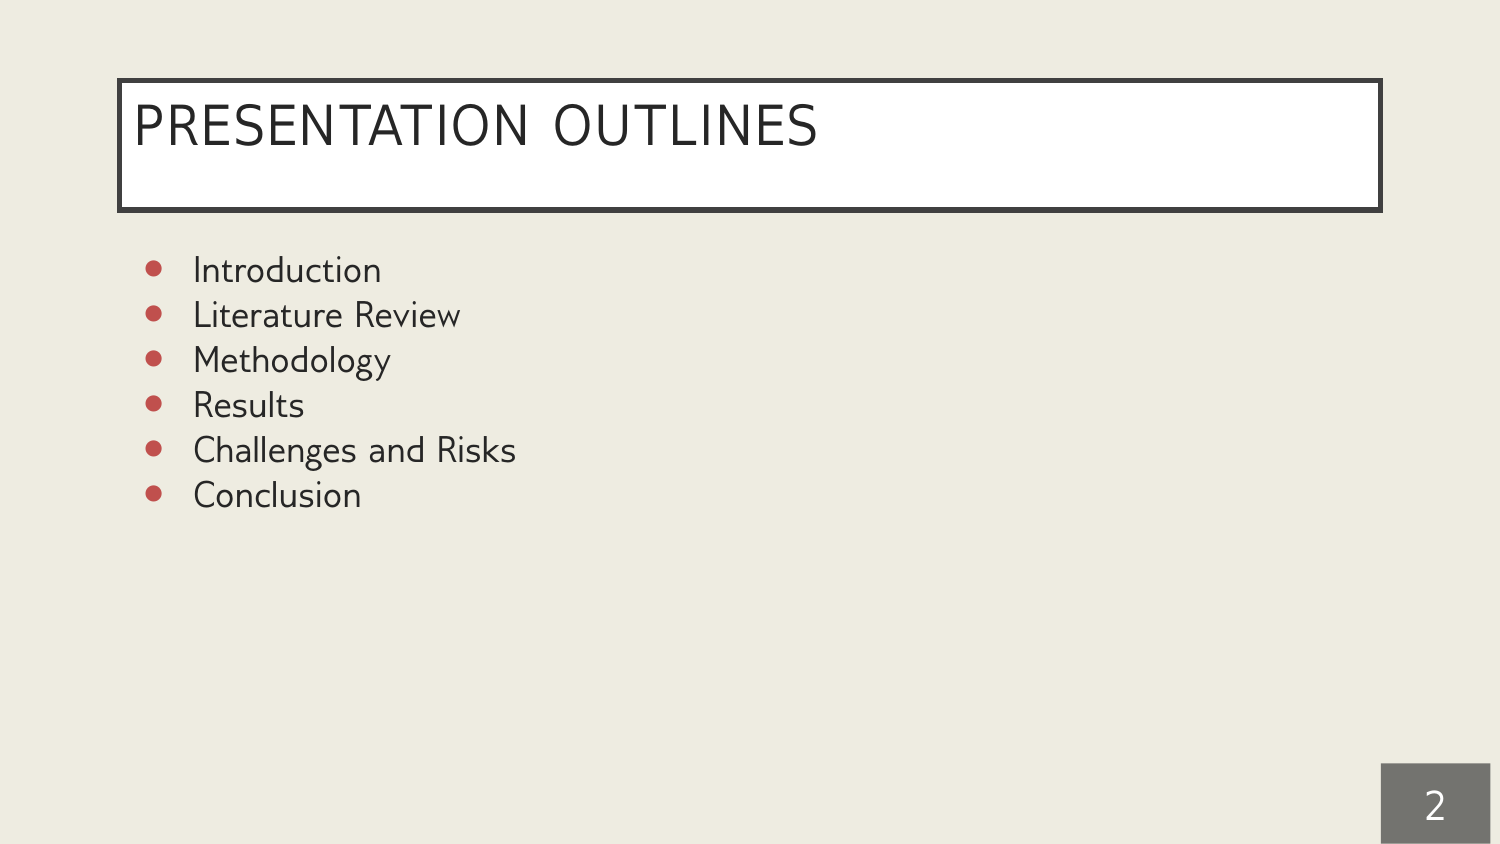

# Presentation Outlines
Introduction
Literature Review
Methodology
Results
Challenges and Risks
Conclusion
2